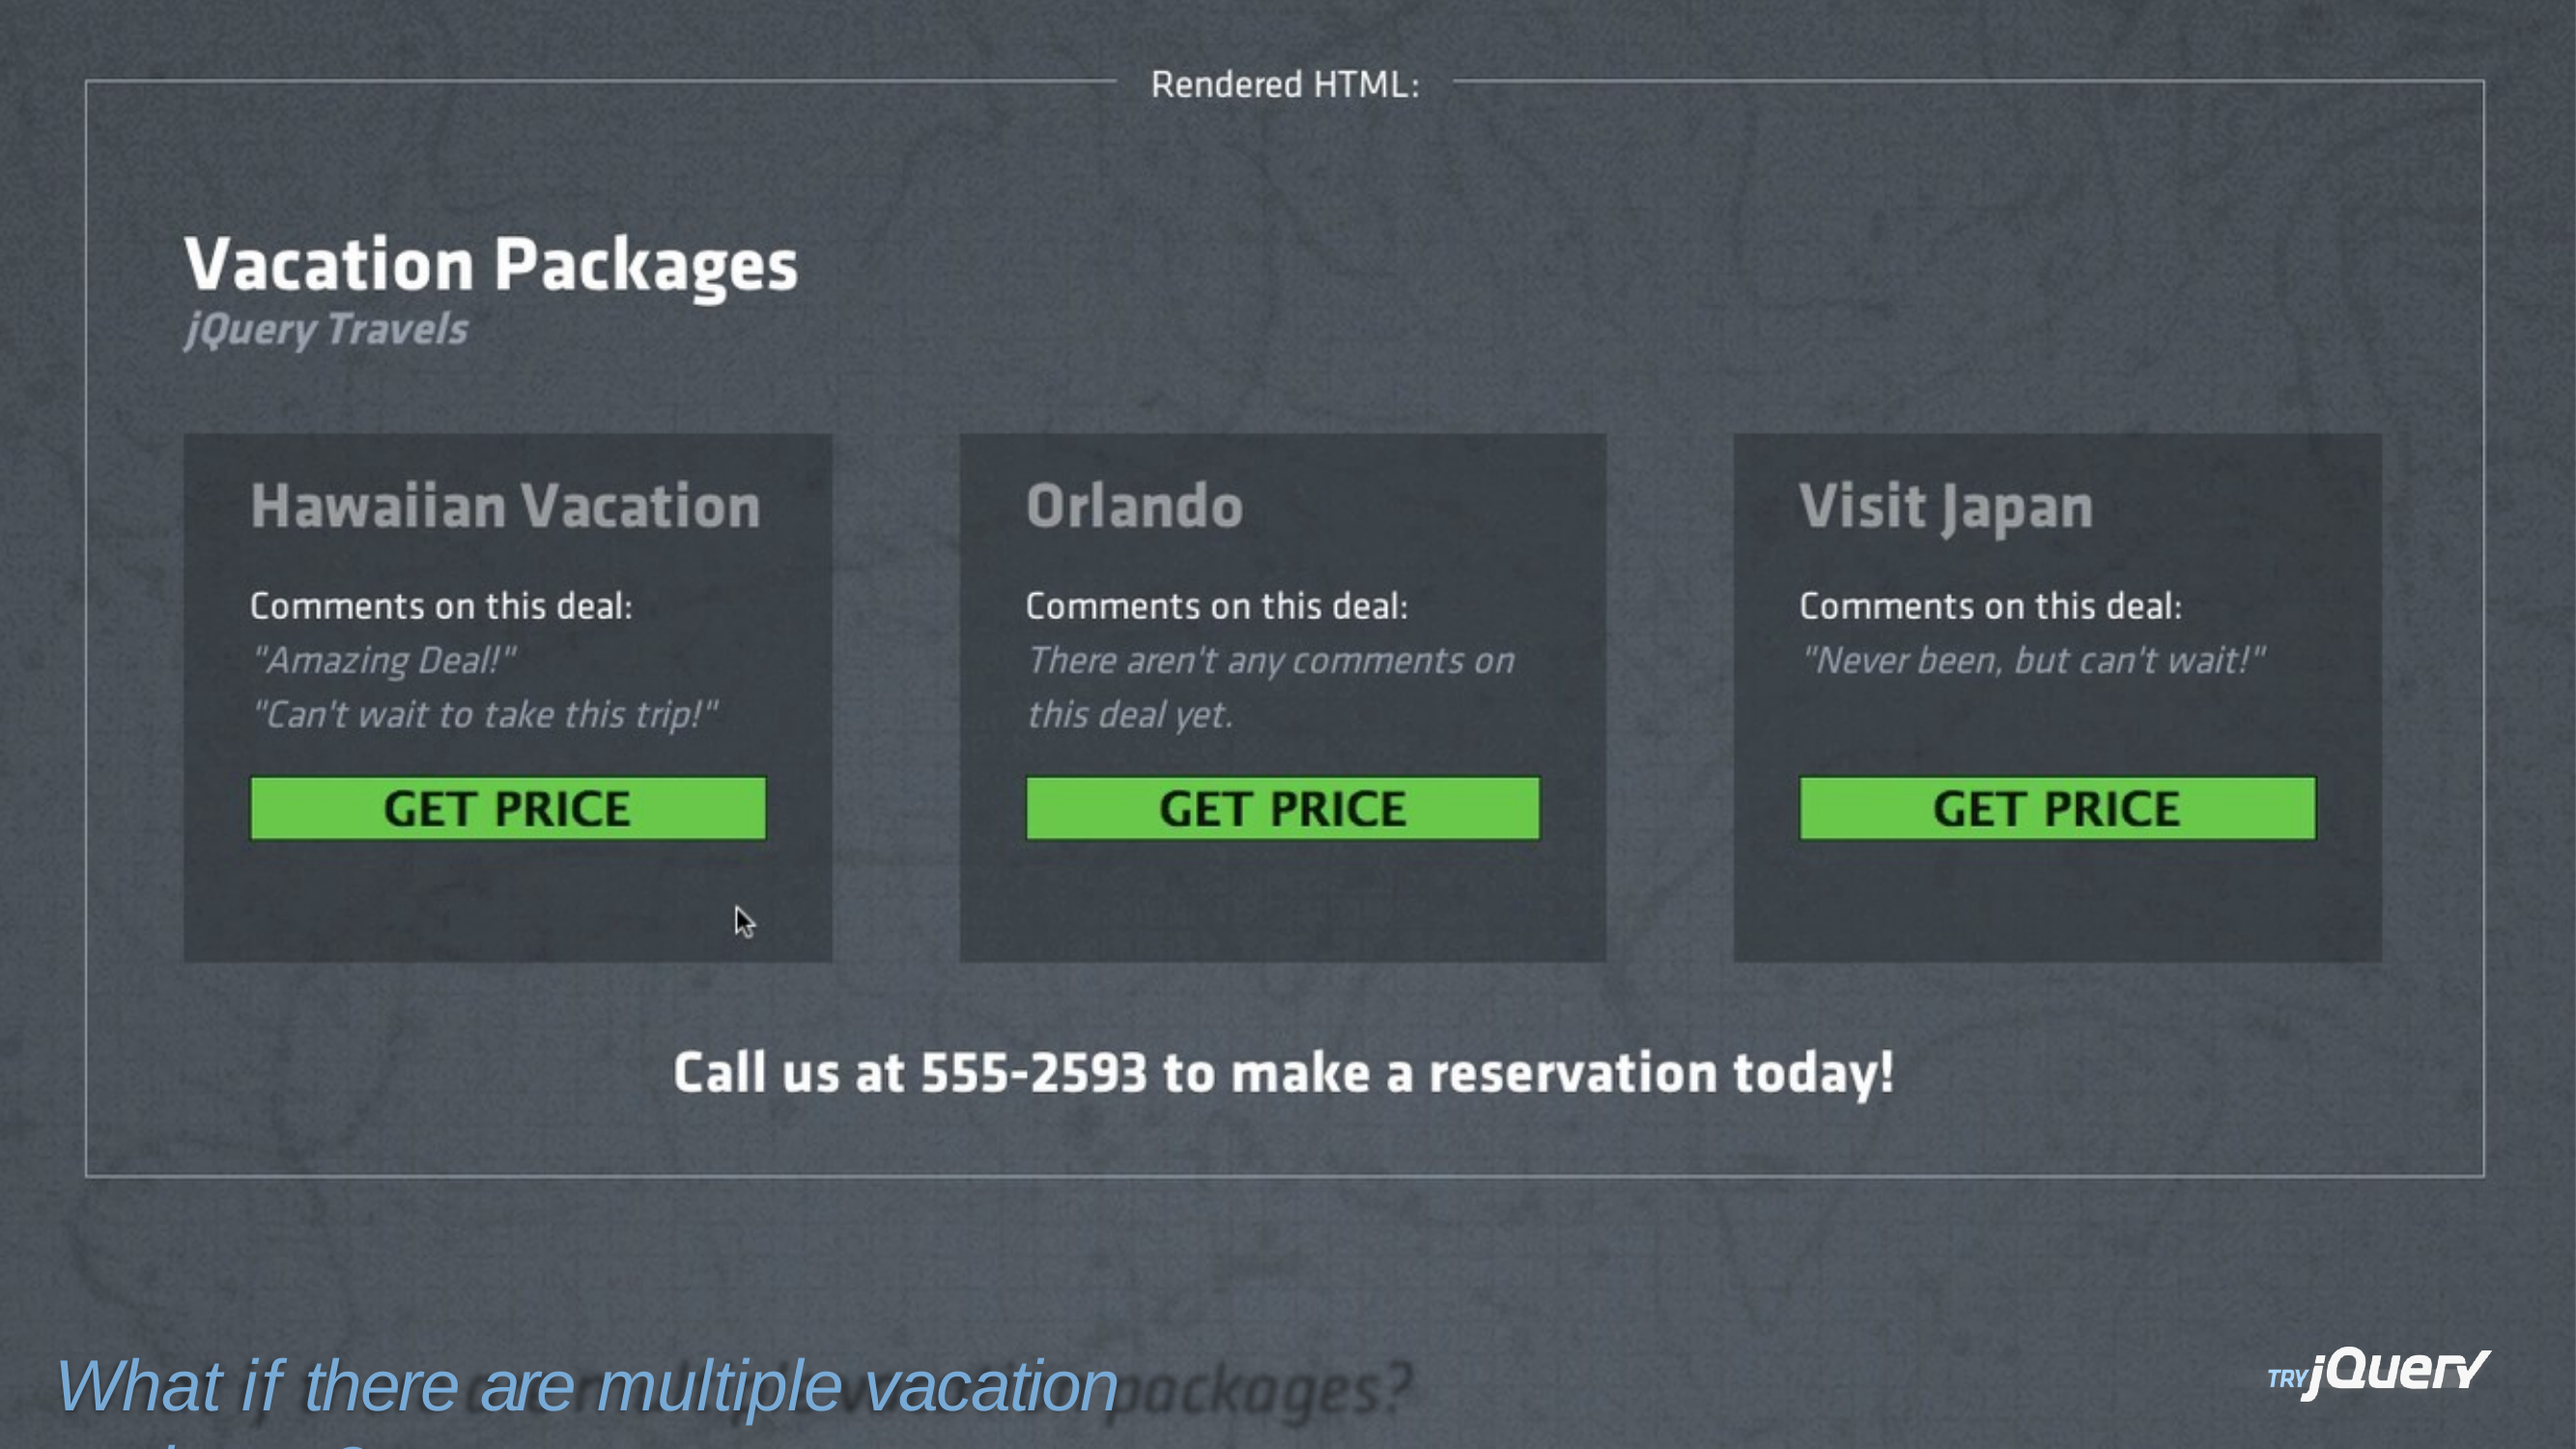

What if there are multiple vacation packages?